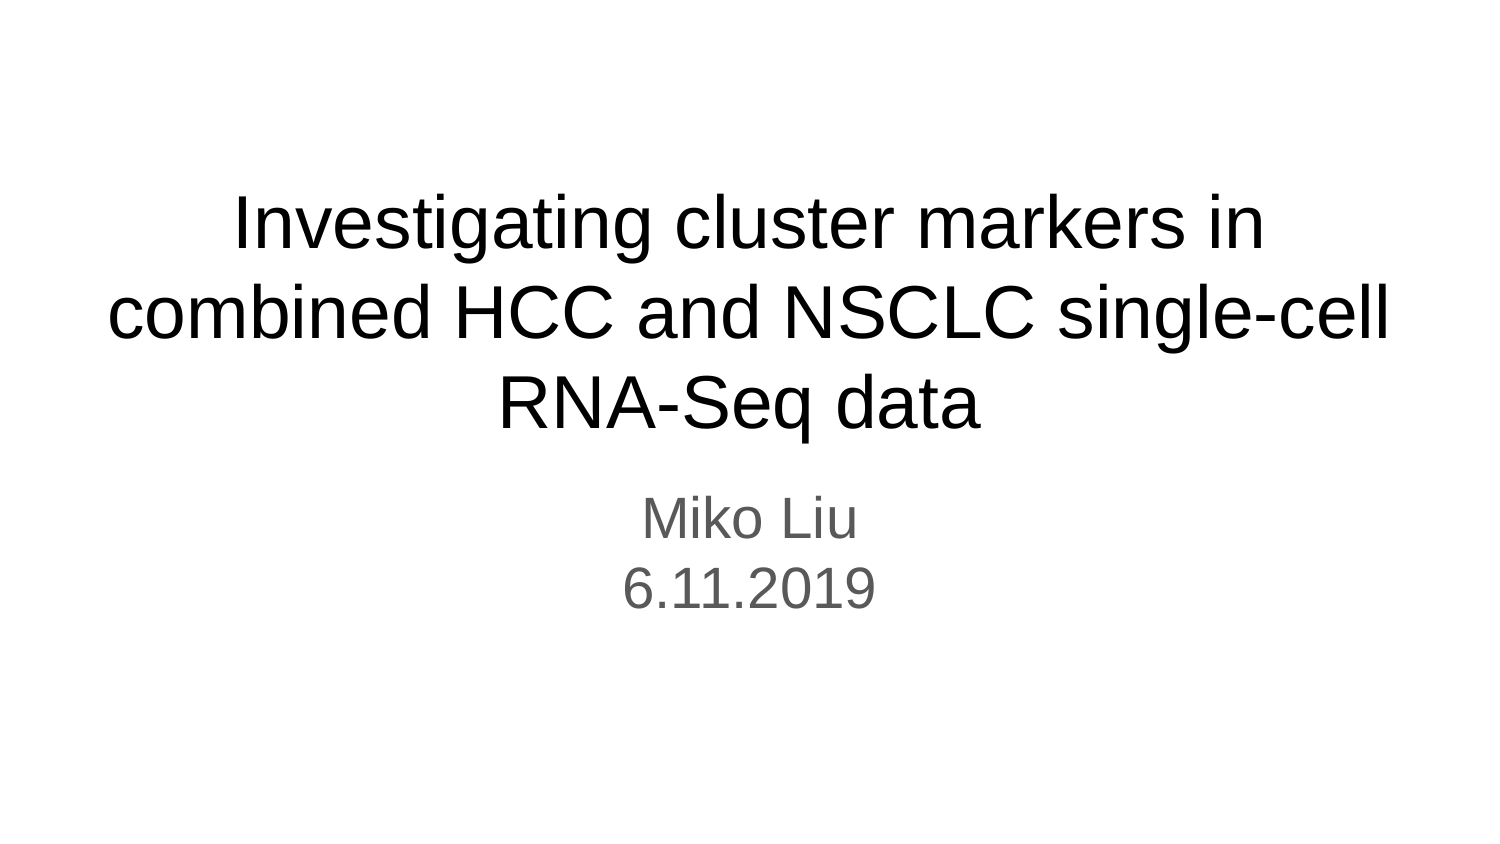

Investigating cluster markers in combined HCC and NSCLC single-cell RNA-Seq data
Miko Liu
6.11.2019